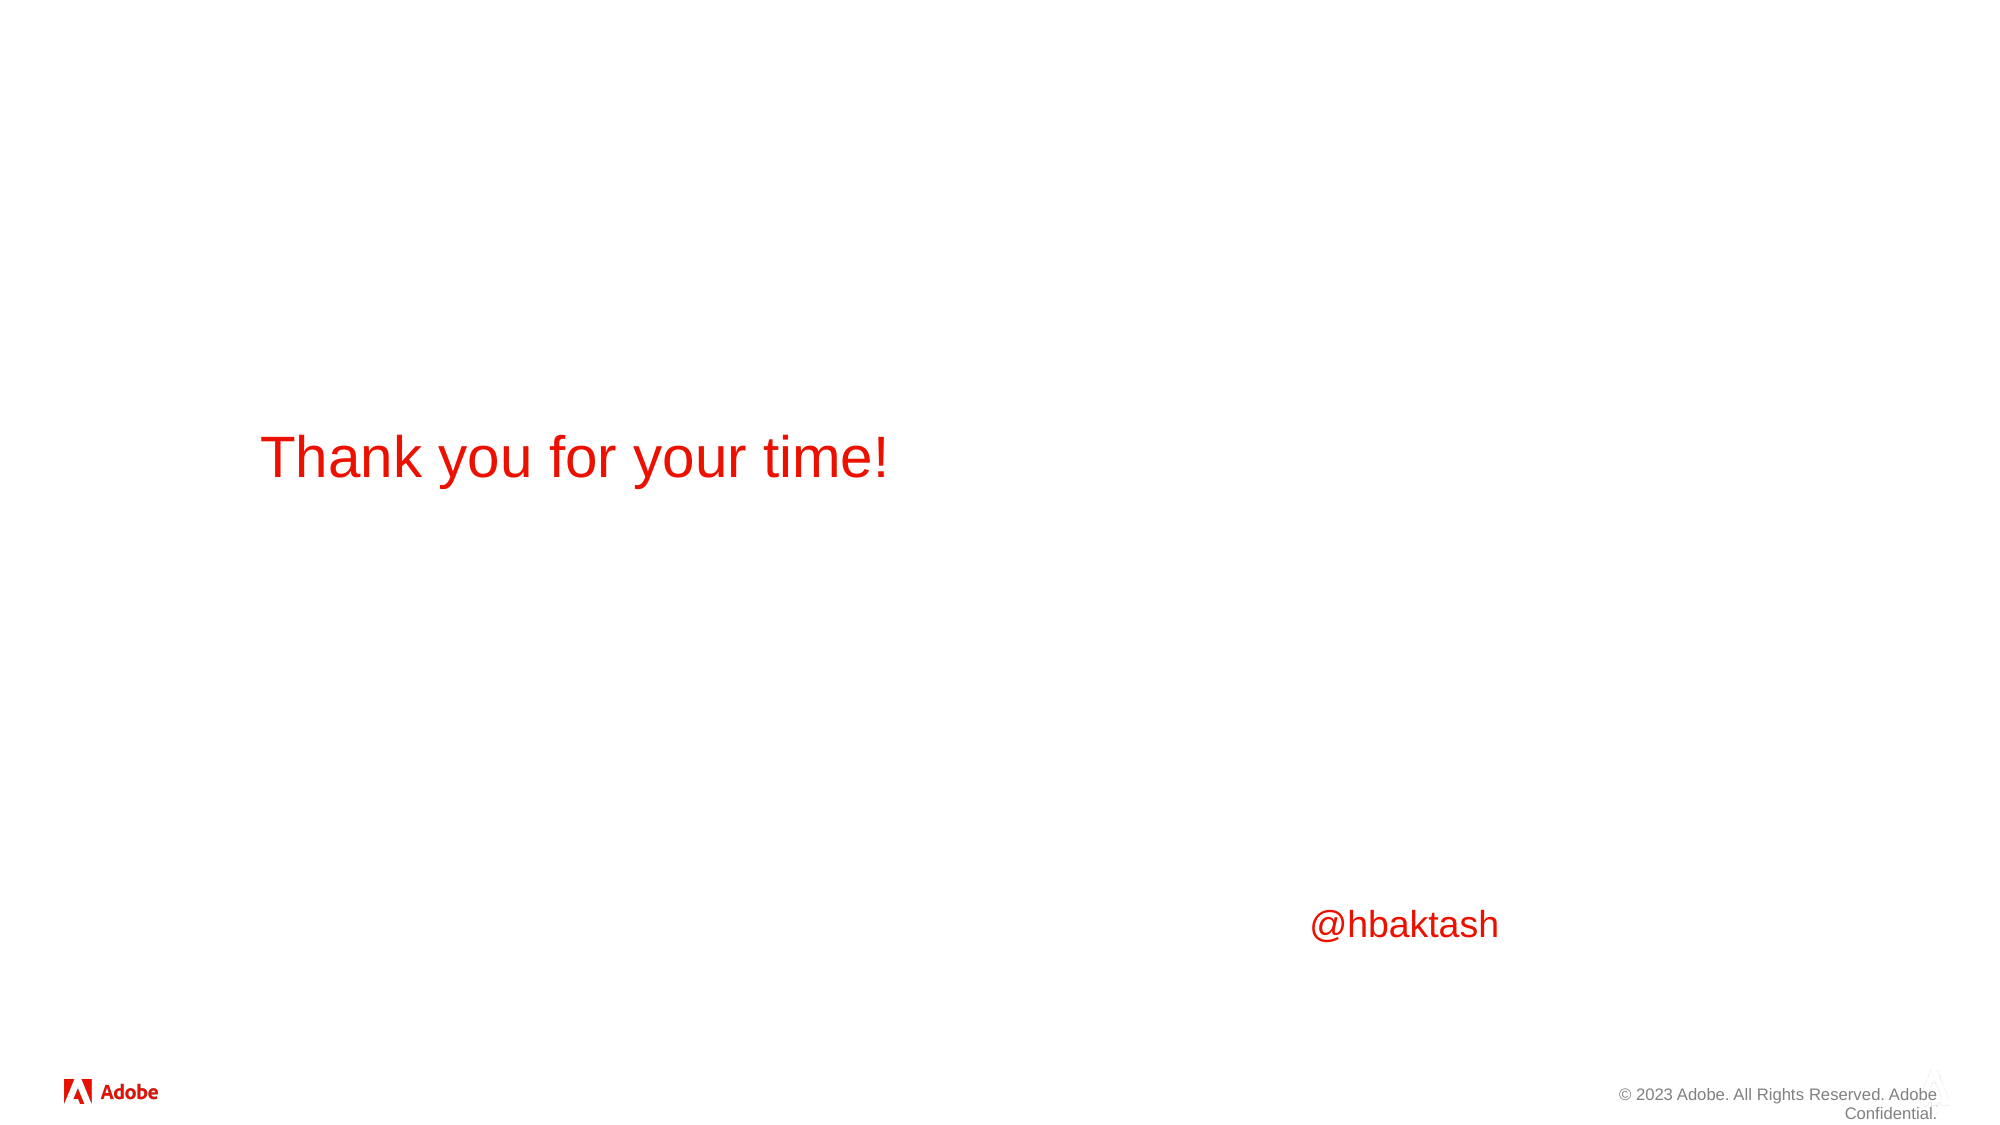

# Thank you for your time!
@hbaktash